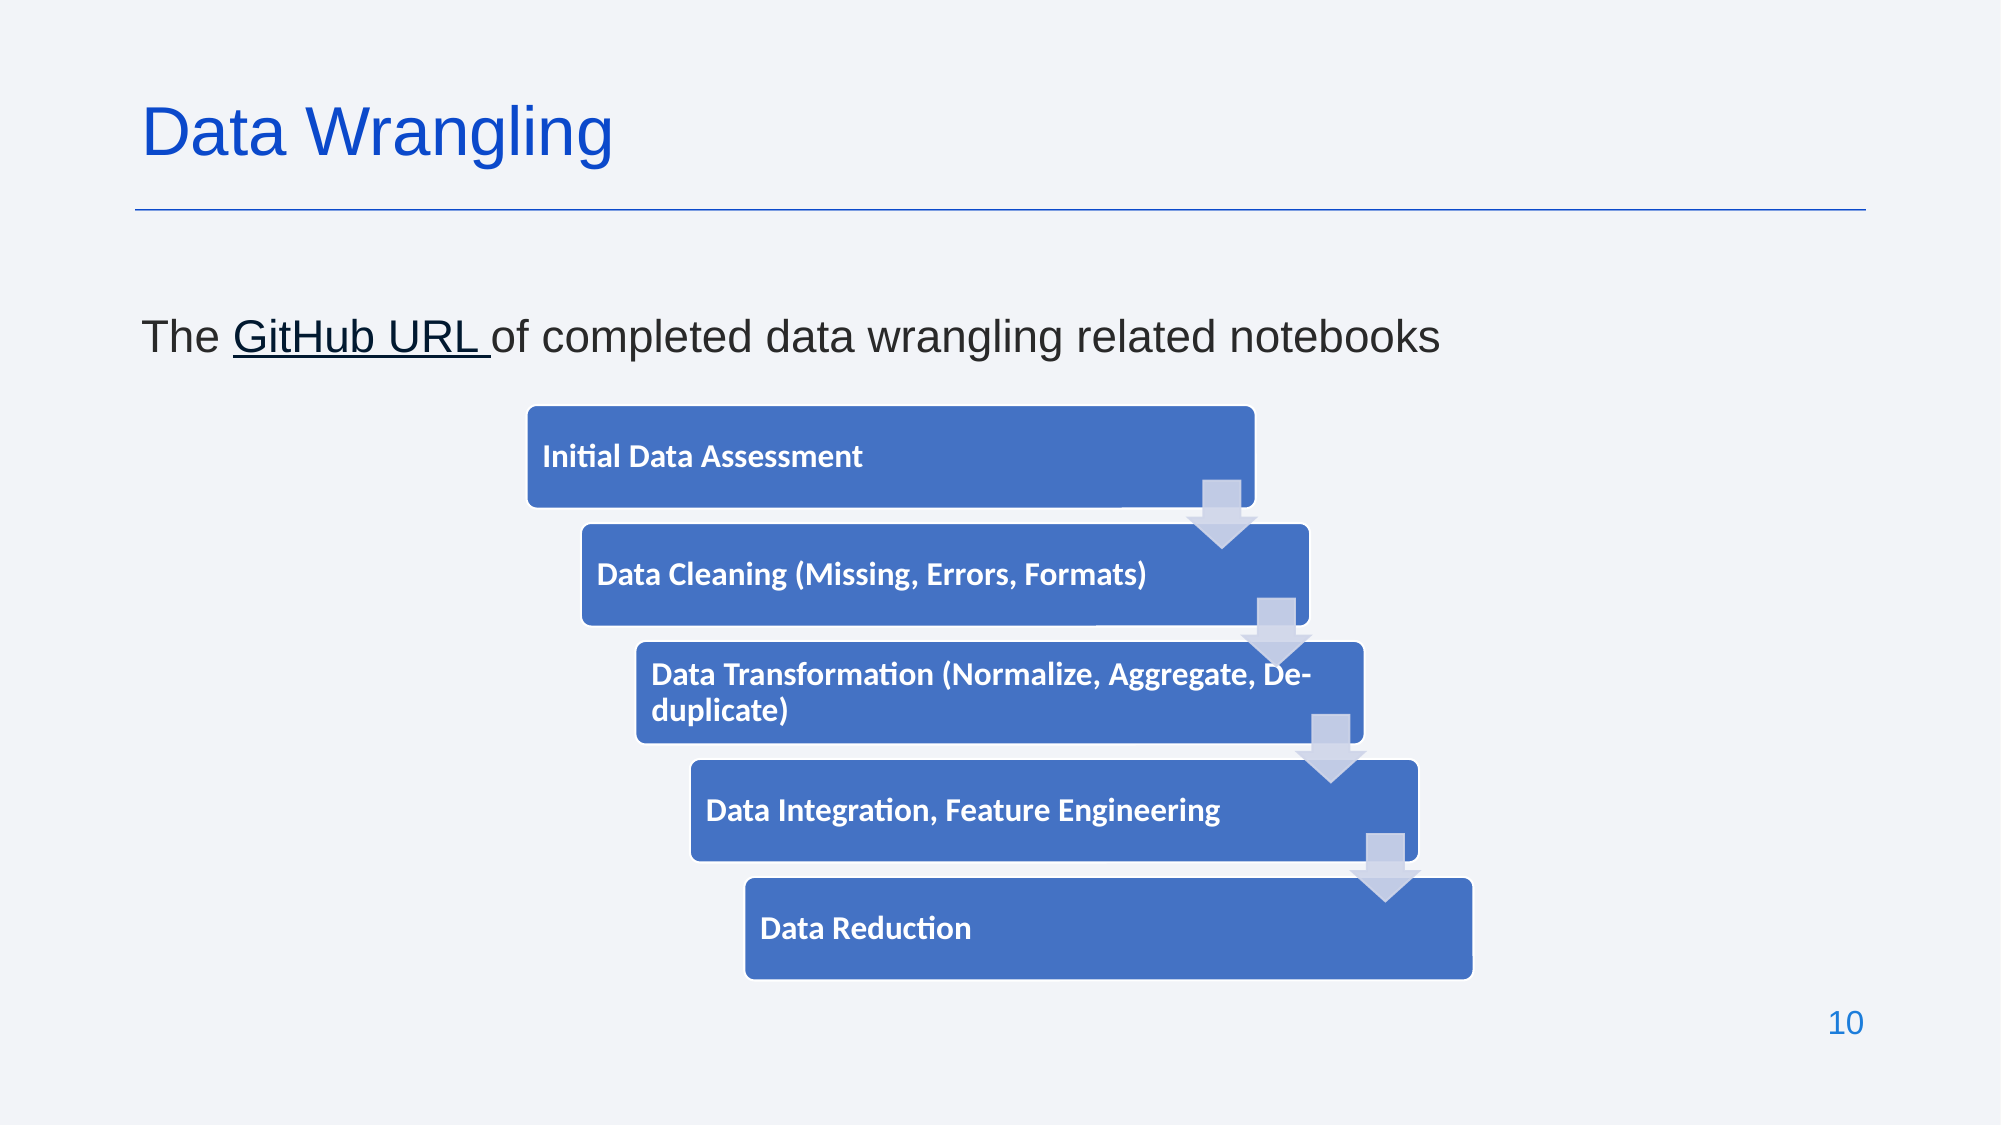

Data Wrangling
The GitHub URL of completed data wrangling related notebooks

Initial Data Assessment
Data Cleaning (Missing, Errors, Formats)
Data Transformation (Normalize, Aggregate, De-duplicate)
Data Integration, Feature Engineering
Data Reduction

10